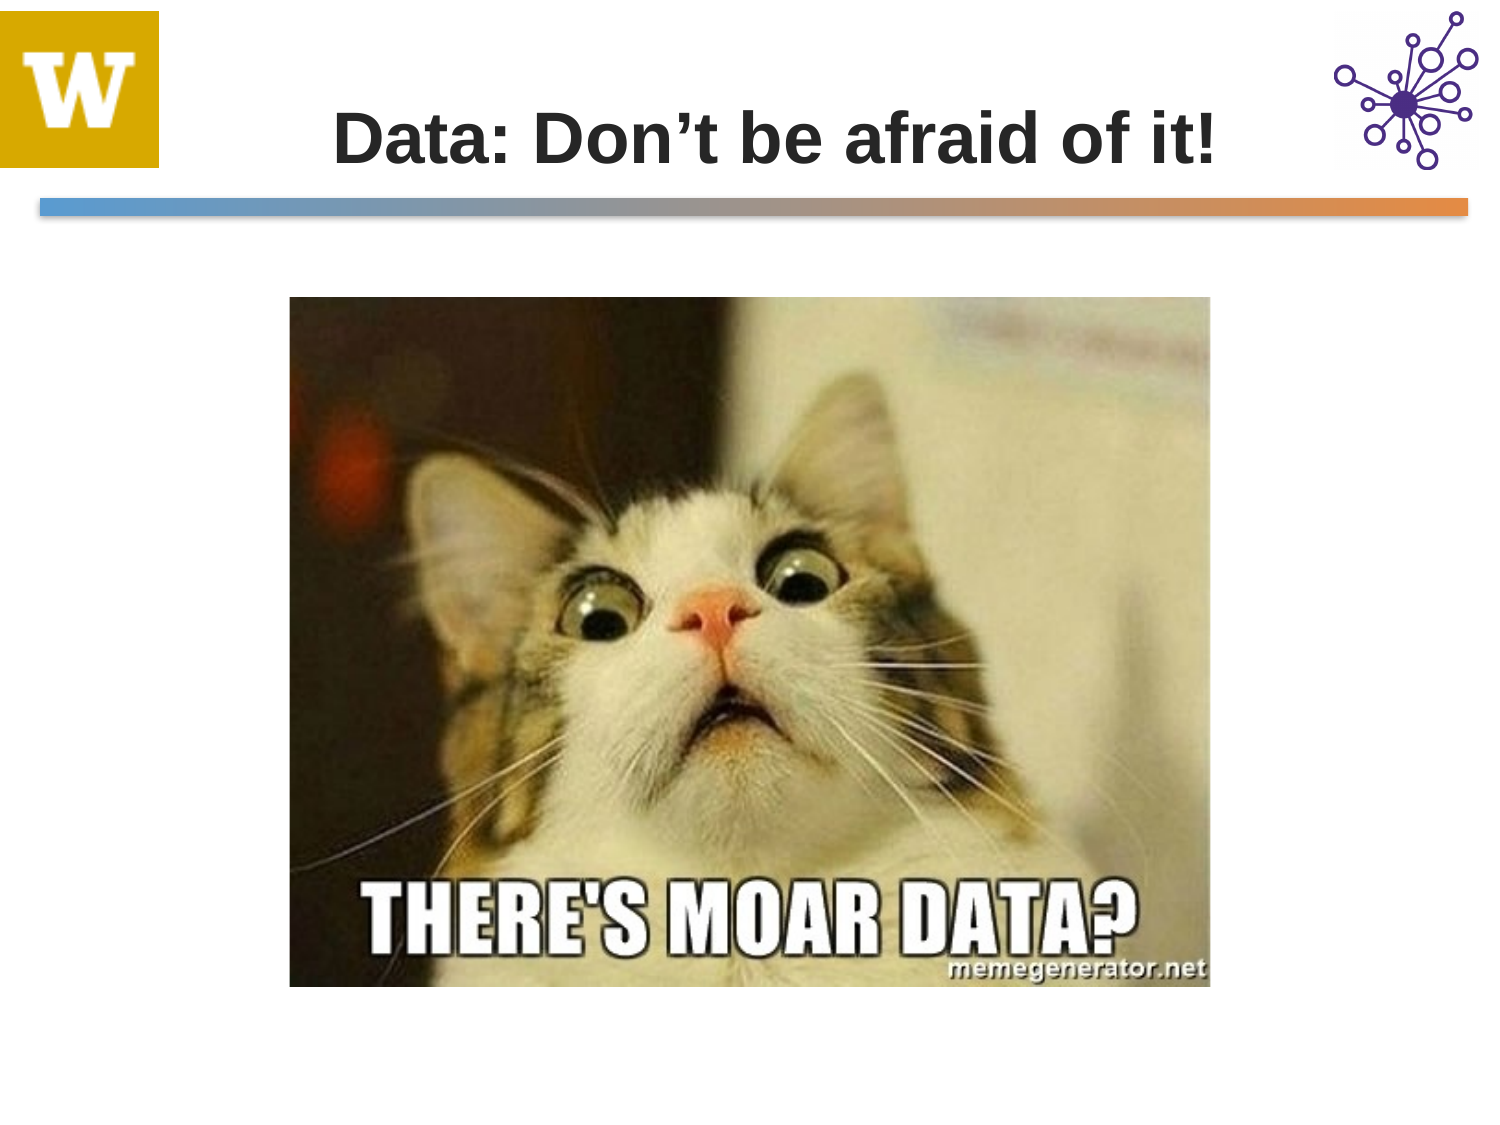

# Data: Don’t be afraid of it!